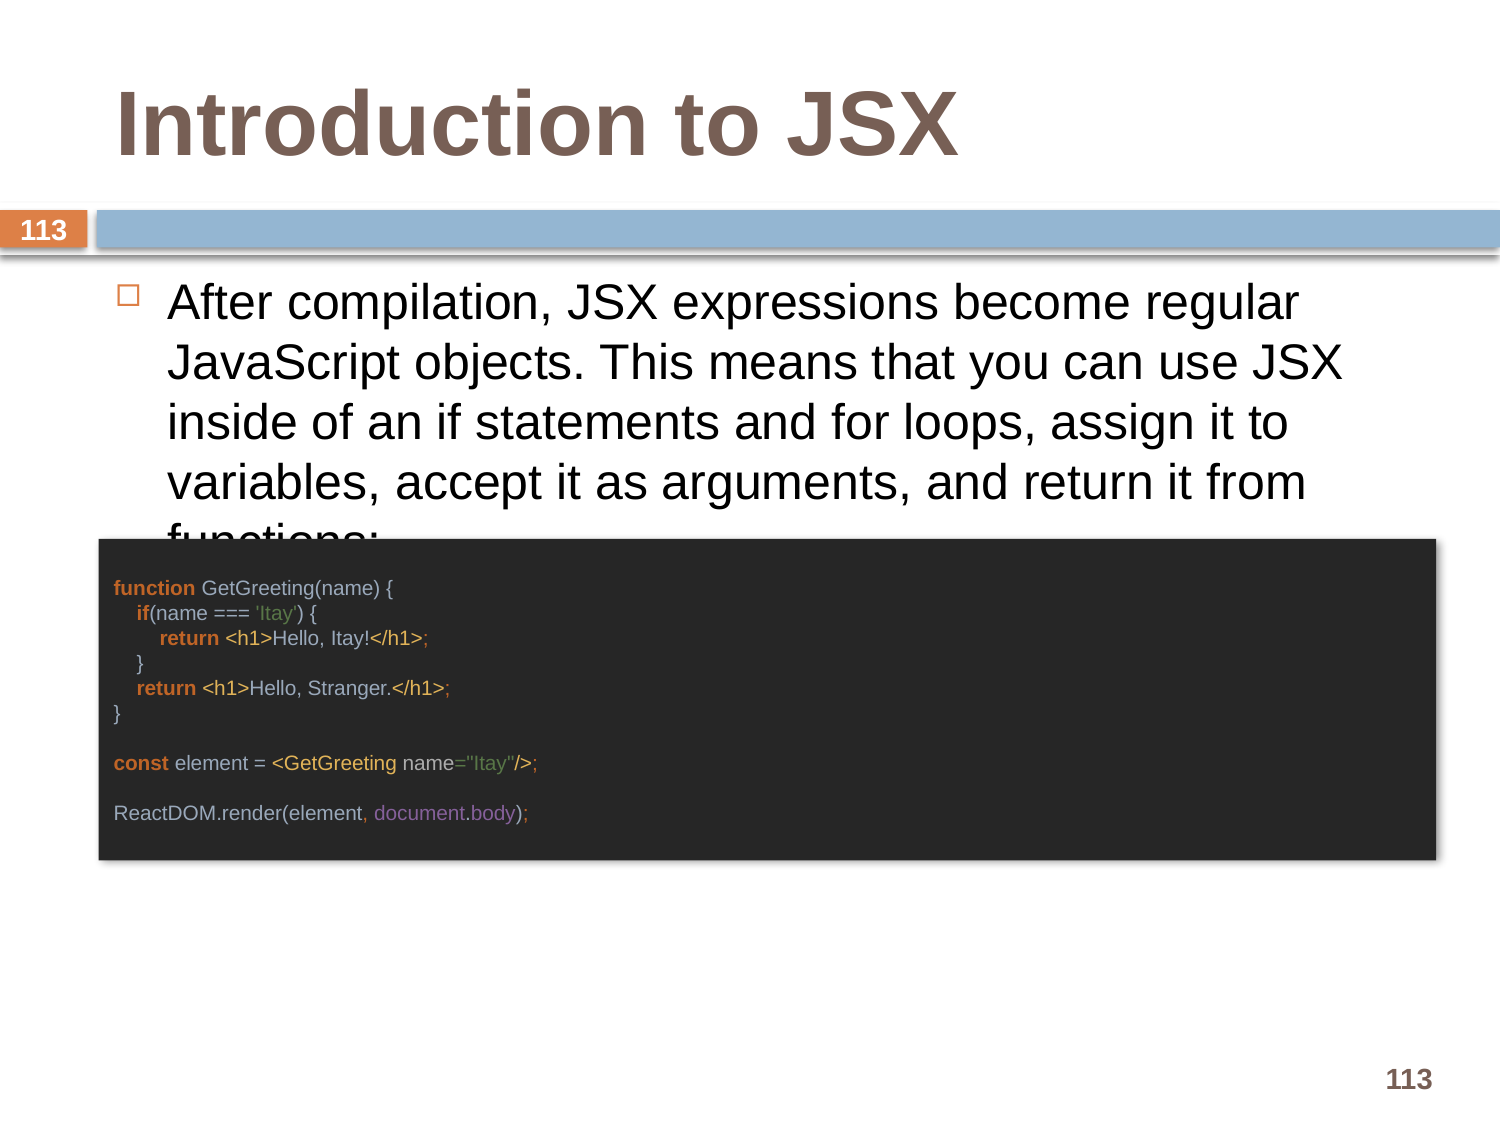

# Introduction to JSX
113
After compilation, JSX expressions become regular JavaScript objects. This means that you can use JSX inside of an if statements and for loops, assign it to variables, accept it as arguments, and return it from functions:

function GetGreeting(name) {
    if(name === 'Itay') {
        return <h1>Hello, Itay!</h1>;
    }
    return <h1>Hello, Stranger.</h1>;
}

const element = <GetGreeting name="Itay"/>;

ReactDOM.render(element, document.body);